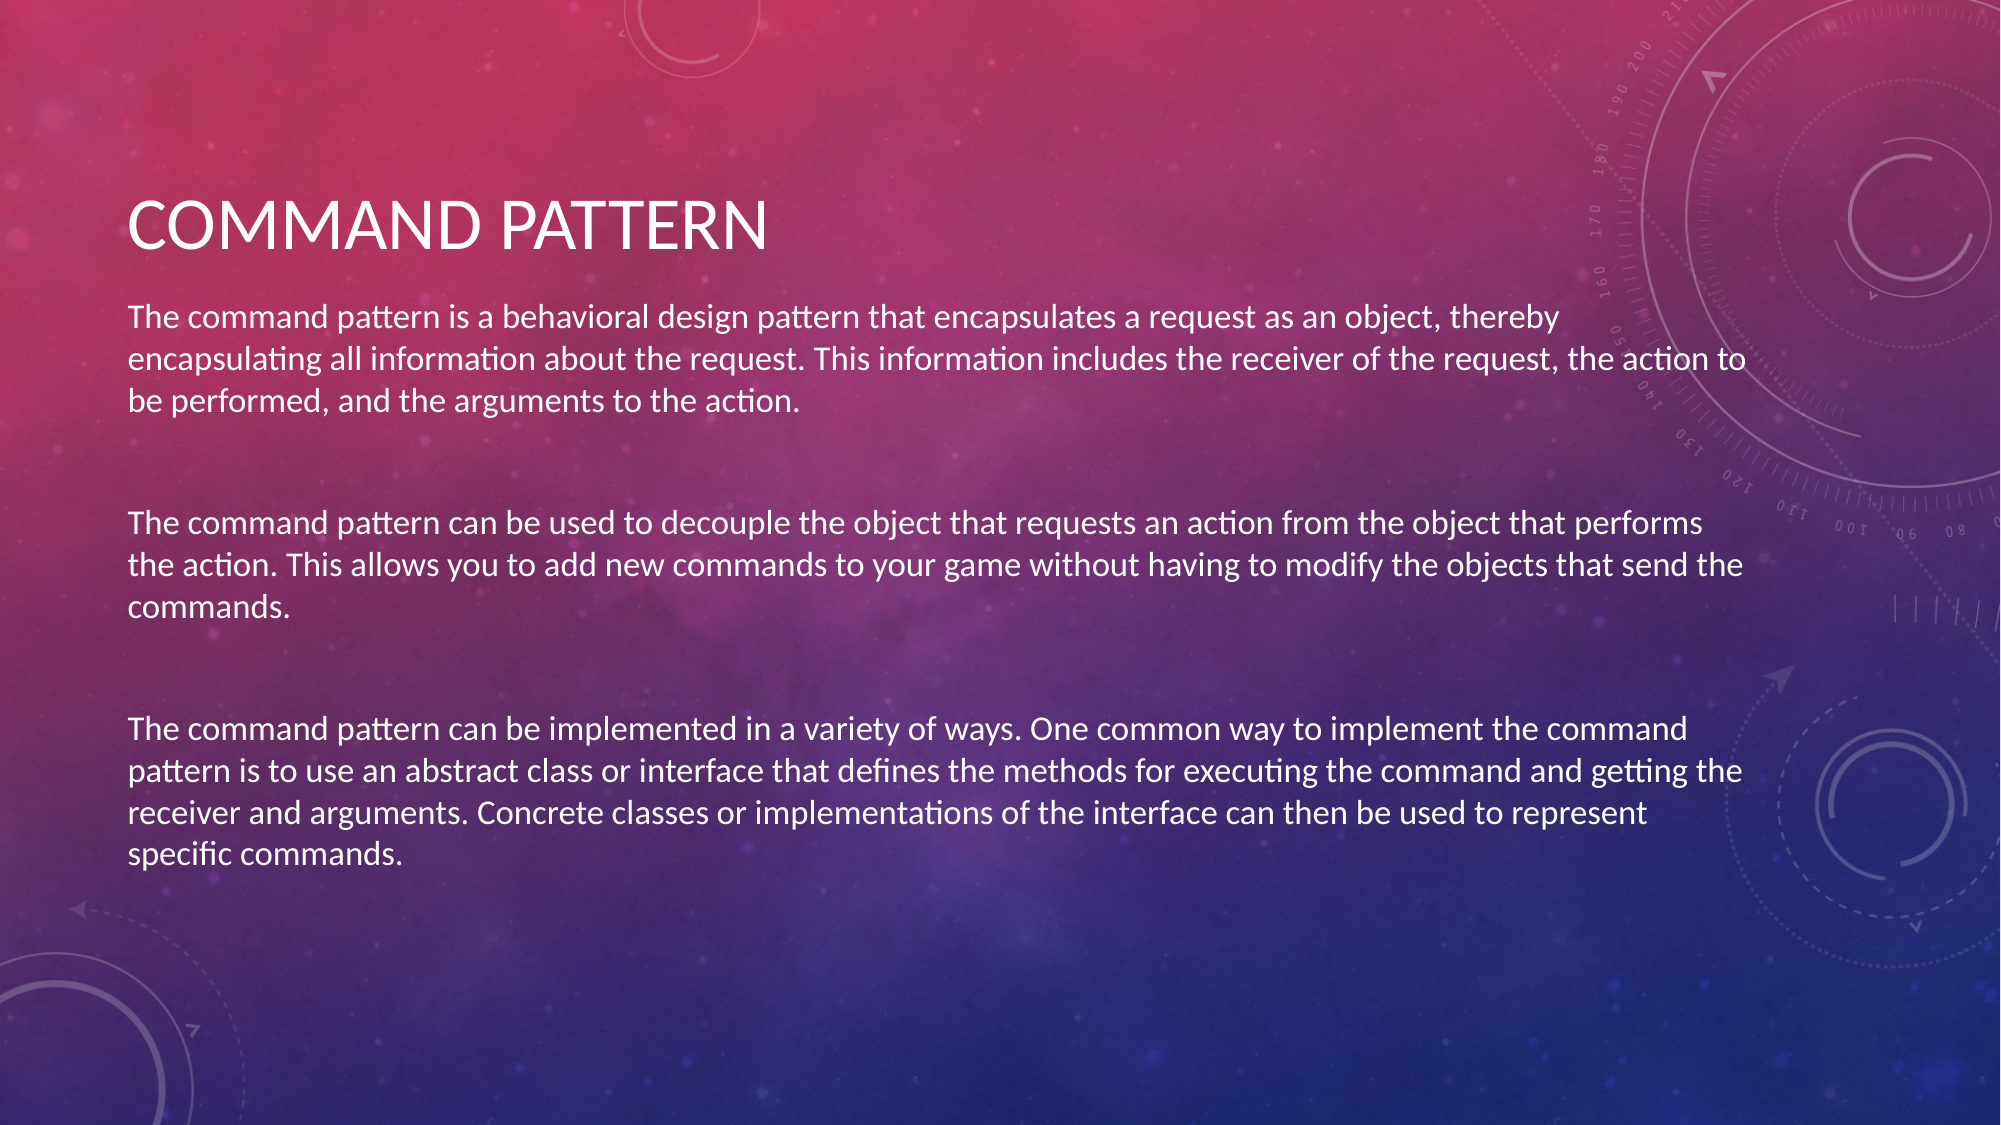

# COMMAND pattern
The command pattern is a behavioral design pattern that encapsulates a request as an object, thereby encapsulating all information about the request. This information includes the receiver of the request, the action to be performed, and the arguments to the action.

The command pattern can be used to decouple the object that requests an action from the object that performs the action. This allows you to add new commands to your game without having to modify the objects that send the commands.

The command pattern can be implemented in a variety of ways. One common way to implement the command pattern is to use an abstract class or interface that defines the methods for executing the command and getting the receiver and arguments. Concrete classes or implementations of the interface can then be used to represent specific commands.